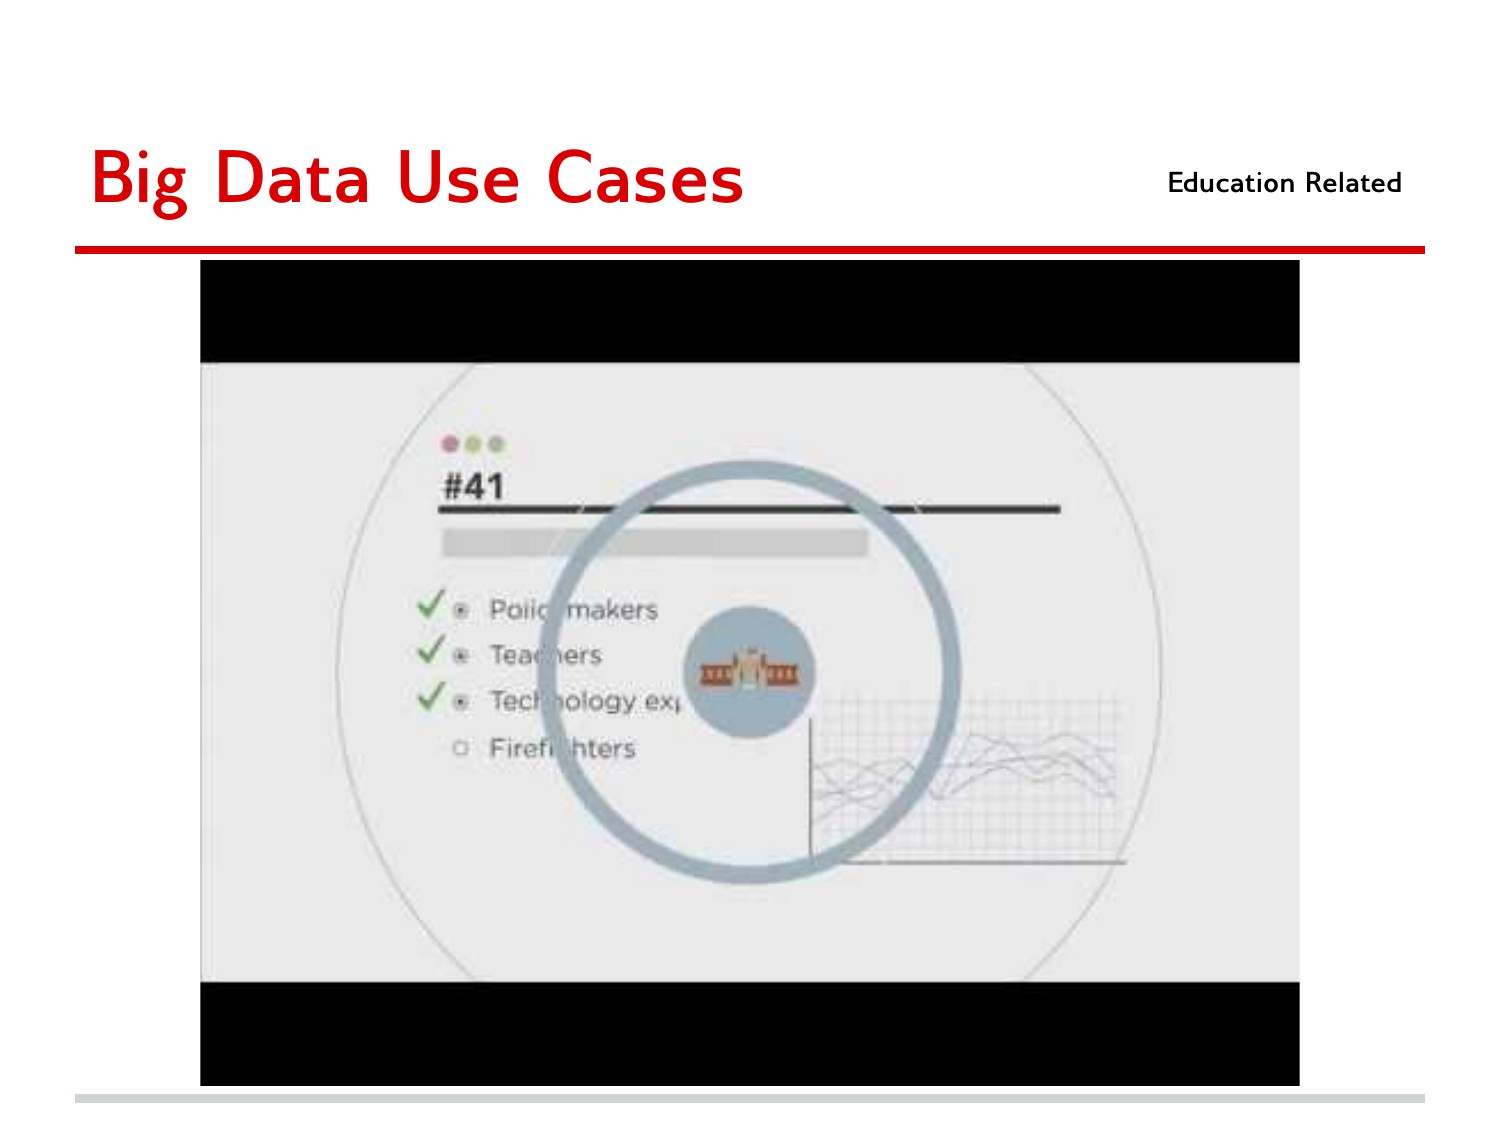

# Big Data Use Cases
Education Related